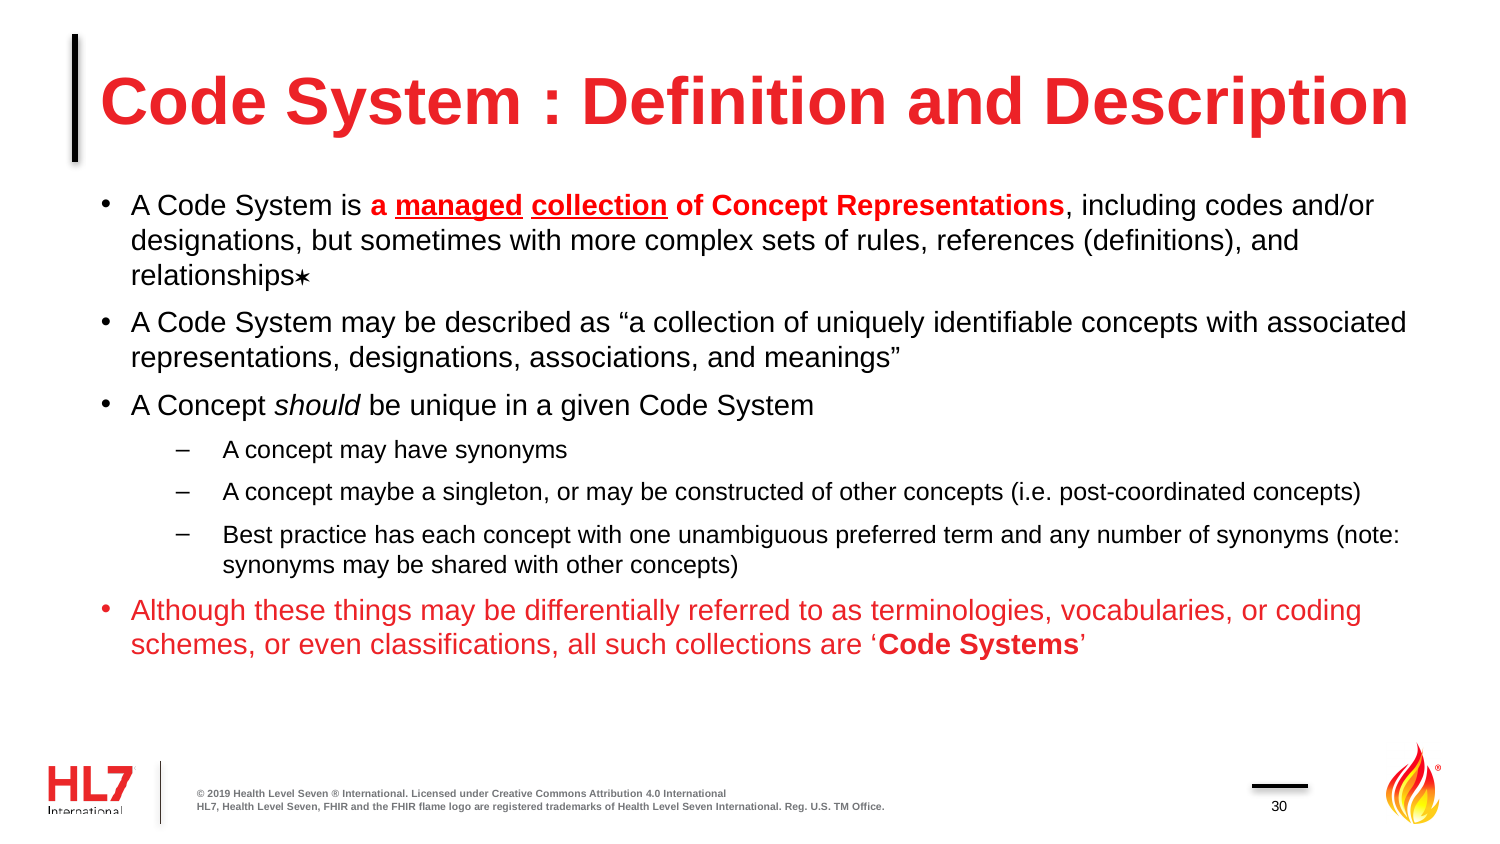

# Code System : Definition and Description
A Code System is a managed collection of Concept Representations, including codes and/or designations, but sometimes with more complex sets of rules, references (definitions), and relationships∗
A Code System may be described as “a collection of uniquely identifiable concepts with associated representations, designations, associations, and meanings”
A Concept should be unique in a given Code System
A concept may have synonyms
A concept maybe a singleton, or may be constructed of other concepts (i.e. post-coordinated concepts)
Best practice has each concept with one unambiguous preferred term and any number of synonyms (note: synonyms may be shared with other concepts)
Although these things may be differentially referred to as terminologies, vocabularies, or coding schemes, or even classifications, all such collections are ‘Code Systems’

© 2019 Health Level Seven ® International. Licensed under Creative Commons Attribution 4.0 International
HL7, Health Level Seven, FHIR and the FHIR flame logo are registered trademarks of Health Level Seven International. Reg. U.S. TM Office.
30